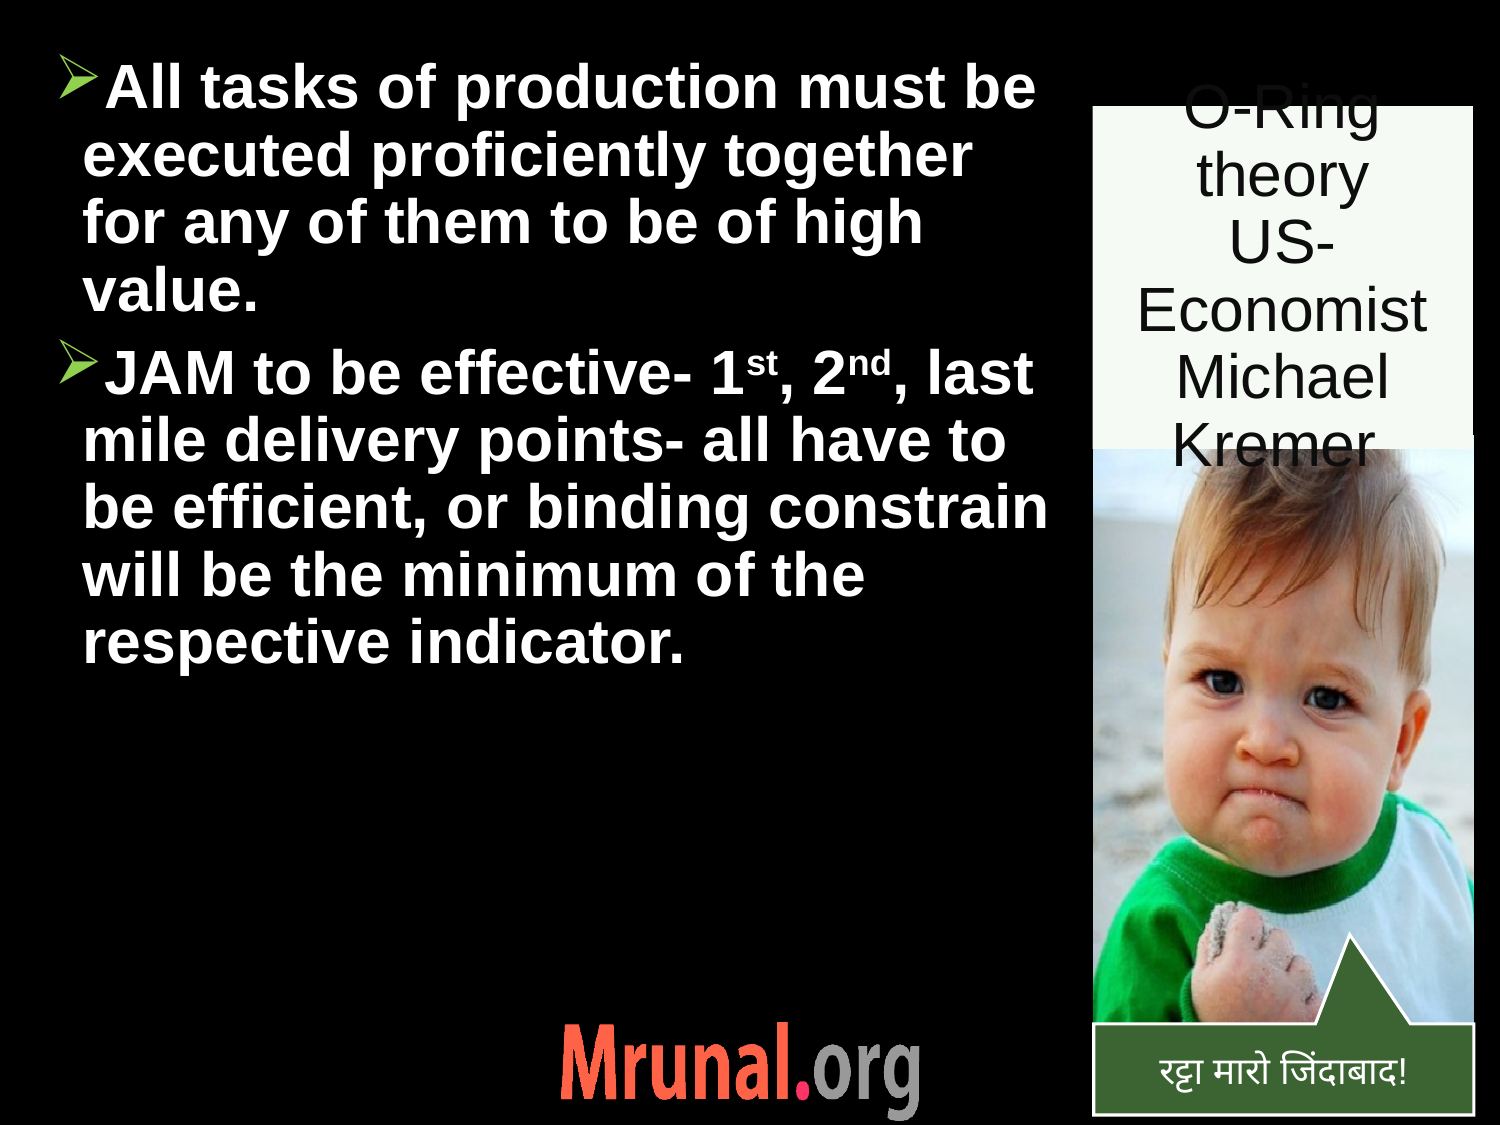

All tasks of production must be executed proficiently together for any of them to be of high value.
JAM to be effective- 1st, 2nd, last mile delivery points- all have to be efficient, or binding constrain will be the minimum of the respective indicator.
# O-Ring theory US-Economist Michael Kremer